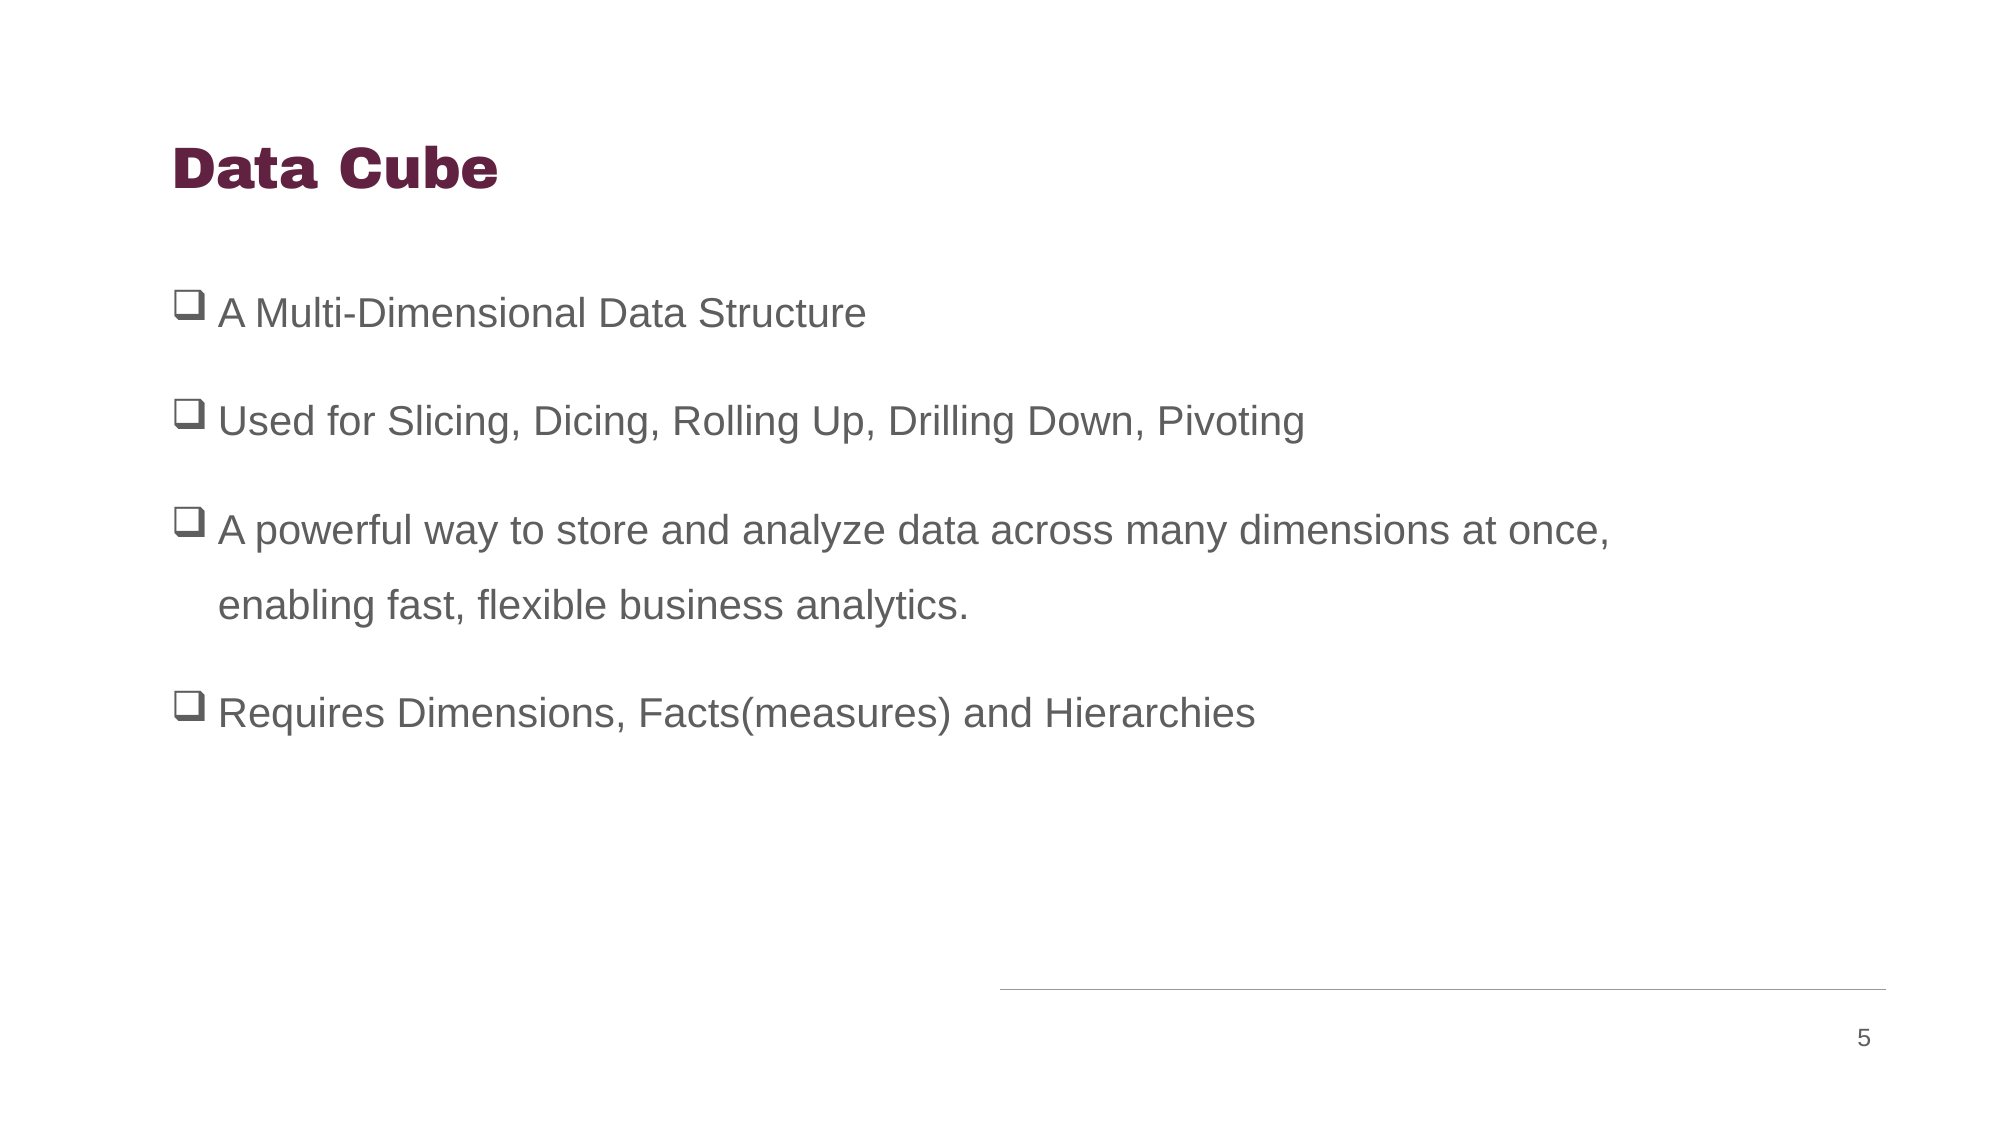

# Data Cube
A Multi-Dimensional Data Structure
Used for Slicing, Dicing, Rolling Up, Drilling Down, Pivoting
A powerful way to store and analyze data across many dimensions at once, enabling fast, flexible business analytics.
Requires Dimensions, Facts(measures) and Hierarchies